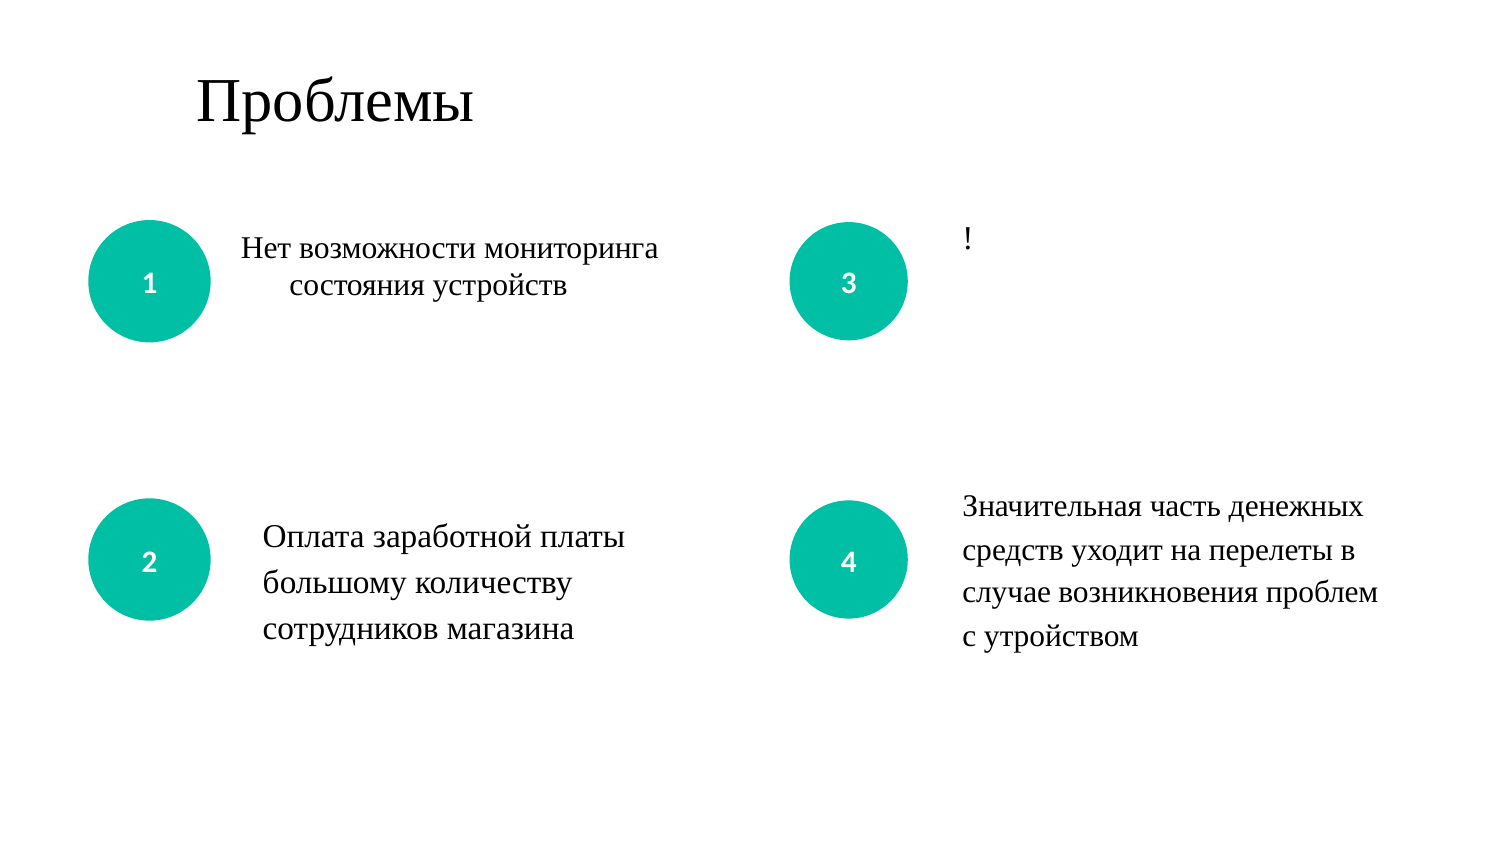

# Проблемы
!
Нет возможности мониторинга состояния устройств

1

3
Значительная часть денежных средств уходит на перелеты в случае возникновения проблем с утройством
Оплата заработной платы большому количеству сотрудников магазина

2

4